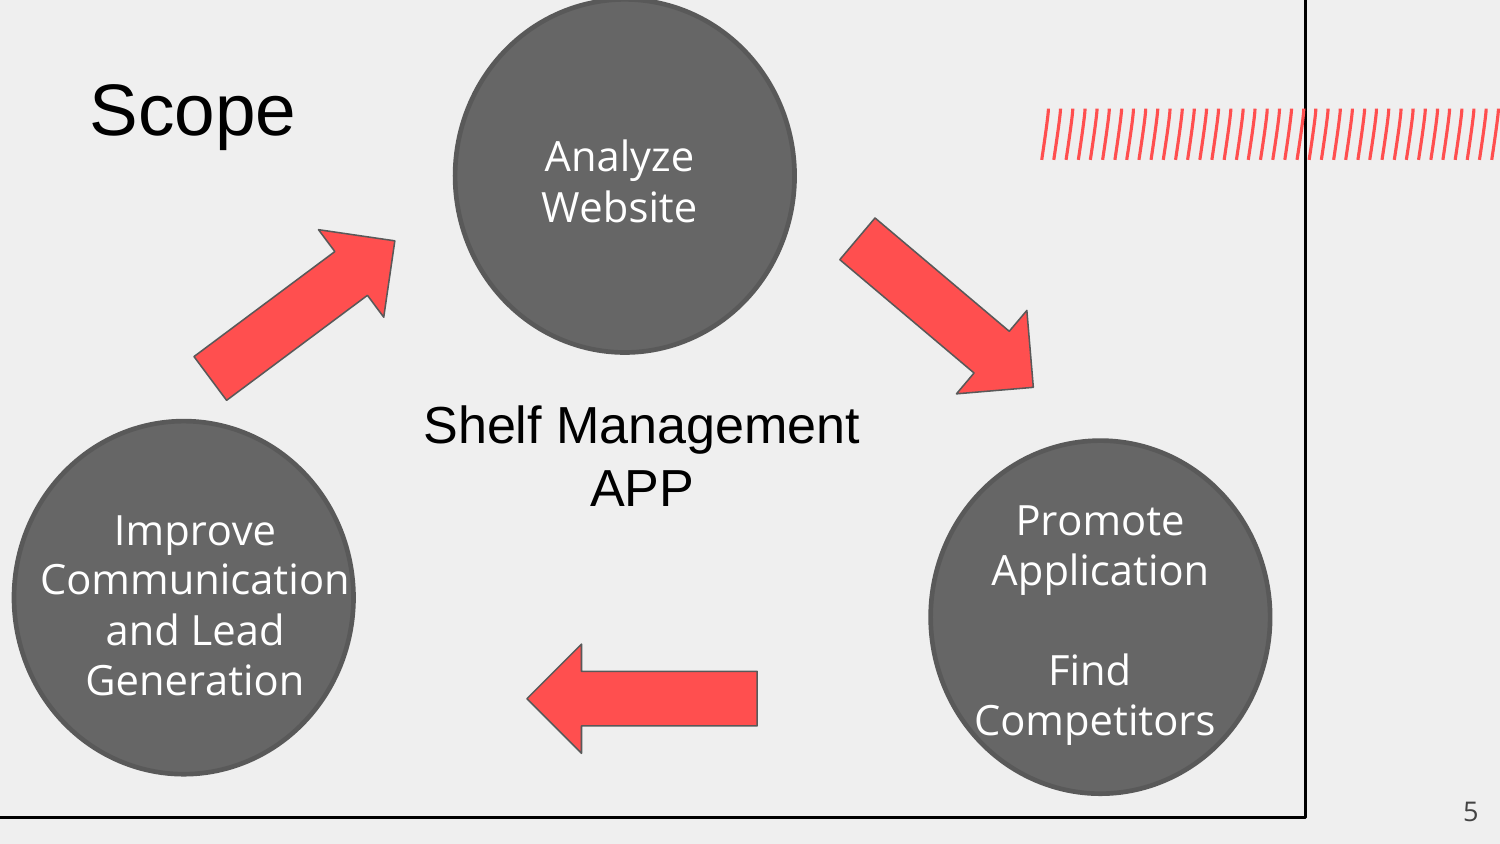

# Scope
Analyze
Website

Shelf Management APP

Promote Application

Find
Competitors
Improve Communication and Lead Generation

5